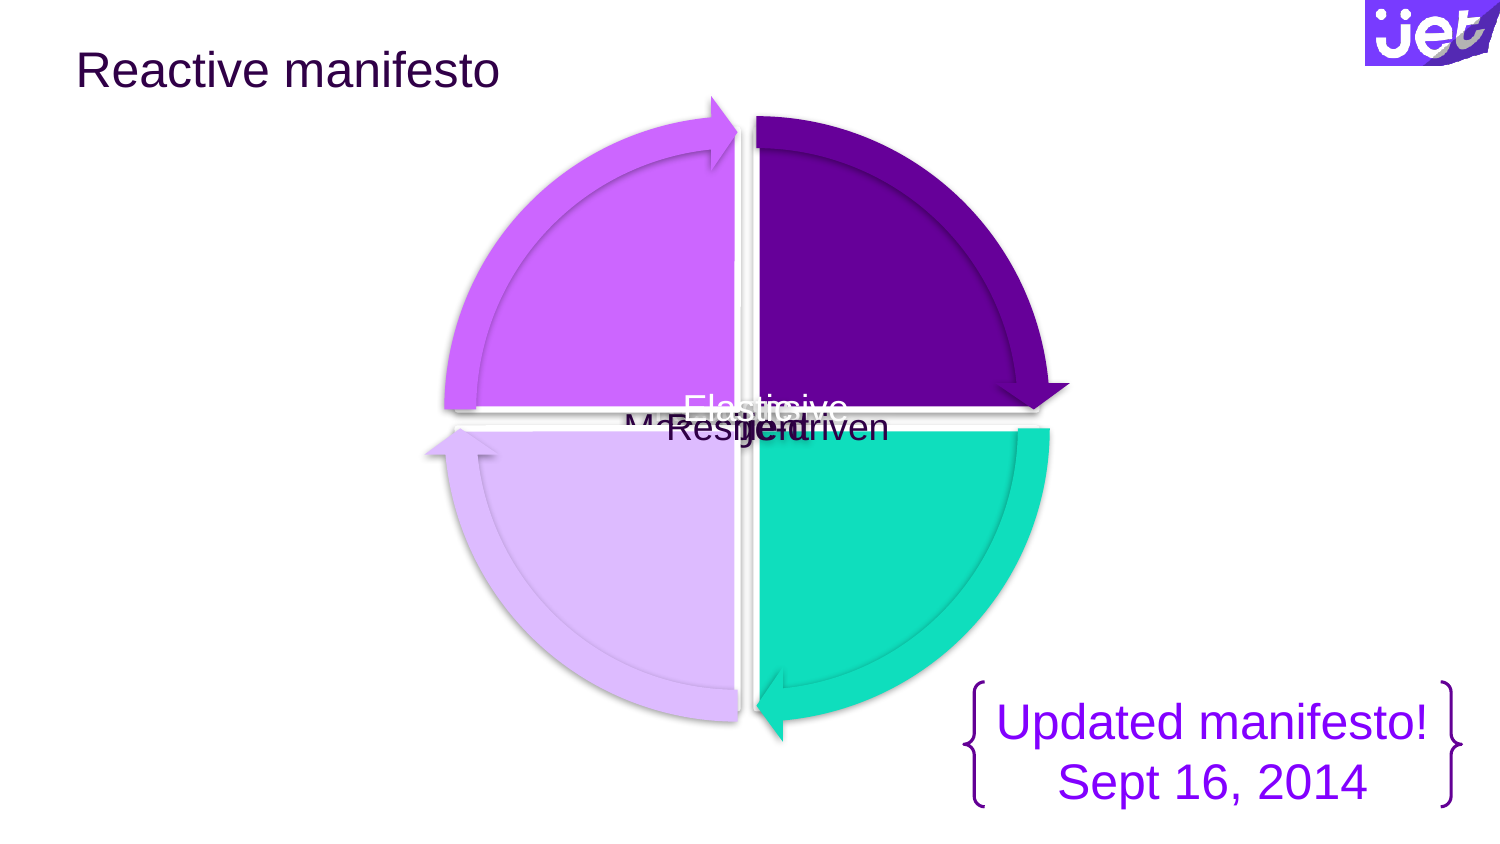

# Reactive manifesto
Responsive
Message-driven
Resilient
Elastic

Updated manifesto!
Sept 16, 2014